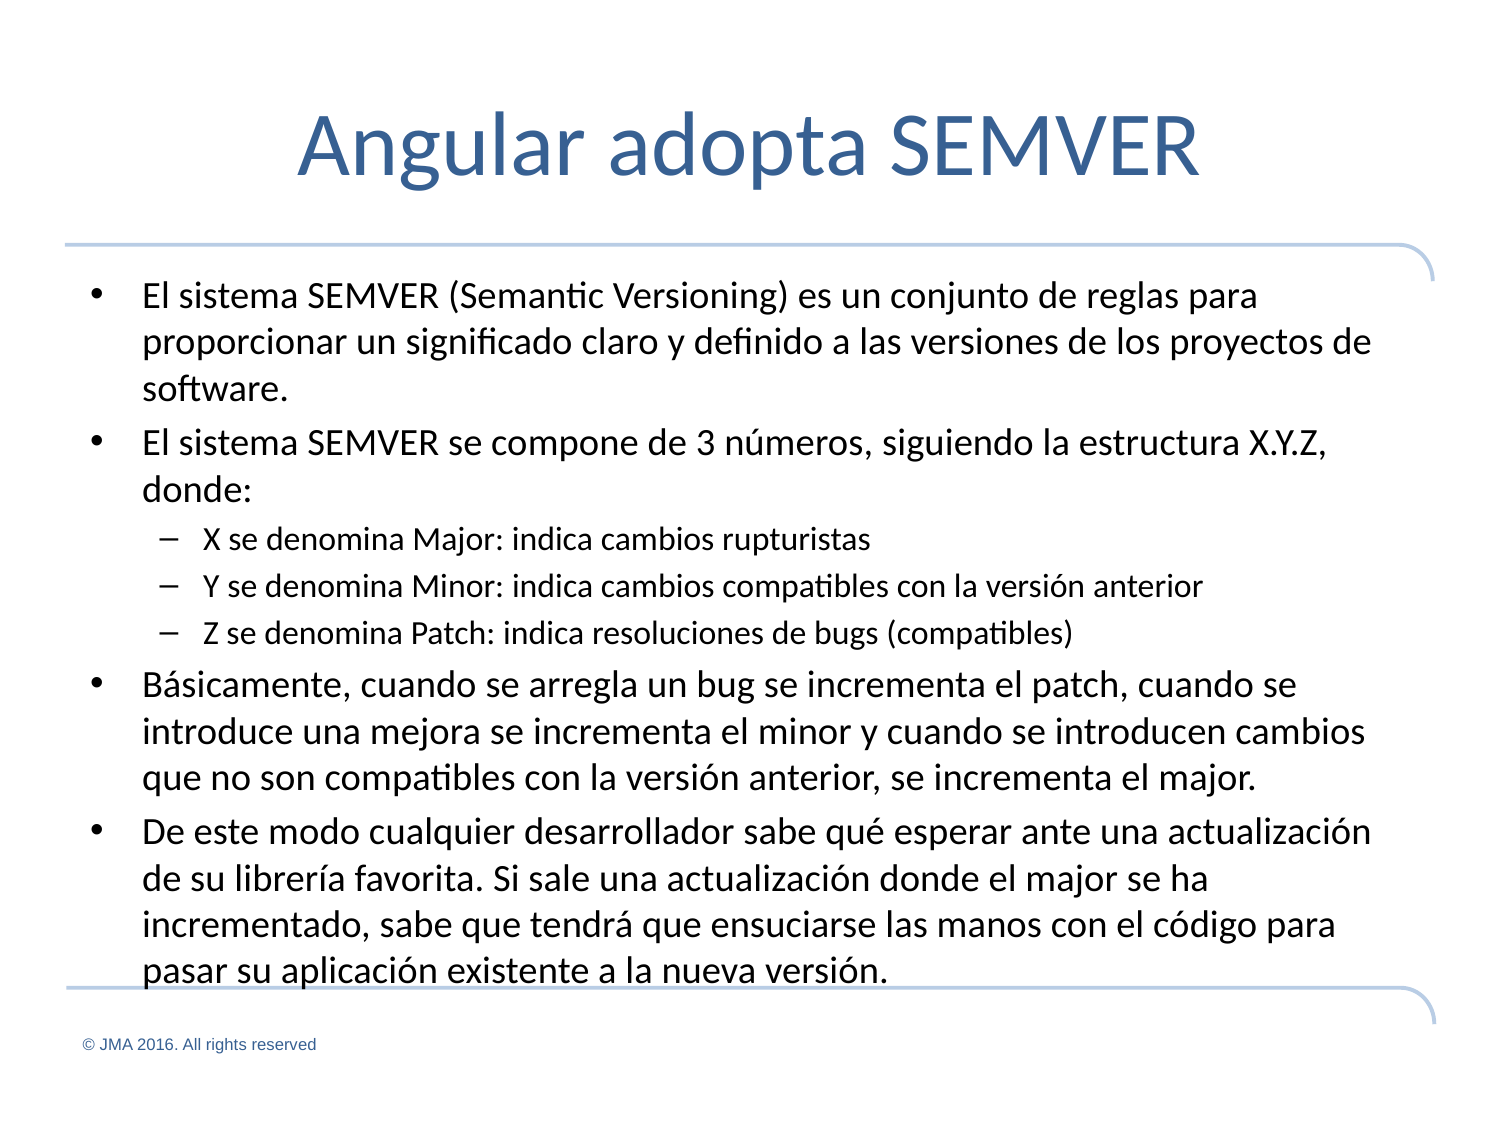

# Angular adopta SEMVER
El sistema SEMVER (Semantic Versioning) es un conjunto de reglas para proporcionar un significado claro y definido a las versiones de los proyectos de software.
El sistema SEMVER se compone de 3 números, siguiendo la estructura X.Y.Z, donde:
X se denomina Major: indica cambios rupturistas
Y se denomina Minor: indica cambios compatibles con la versión anterior
Z se denomina Patch: indica resoluciones de bugs (compatibles)
Básicamente, cuando se arregla un bug se incrementa el patch, cuando se introduce una mejora se incrementa el minor y cuando se introducen cambios que no son compatibles con la versión anterior, se incrementa el major.
De este modo cualquier desarrollador sabe qué esperar ante una actualización de su librería favorita. Si sale una actualización donde el major se ha incrementado, sabe que tendrá que ensuciarse las manos con el código para pasar su aplicación existente a la nueva versión.